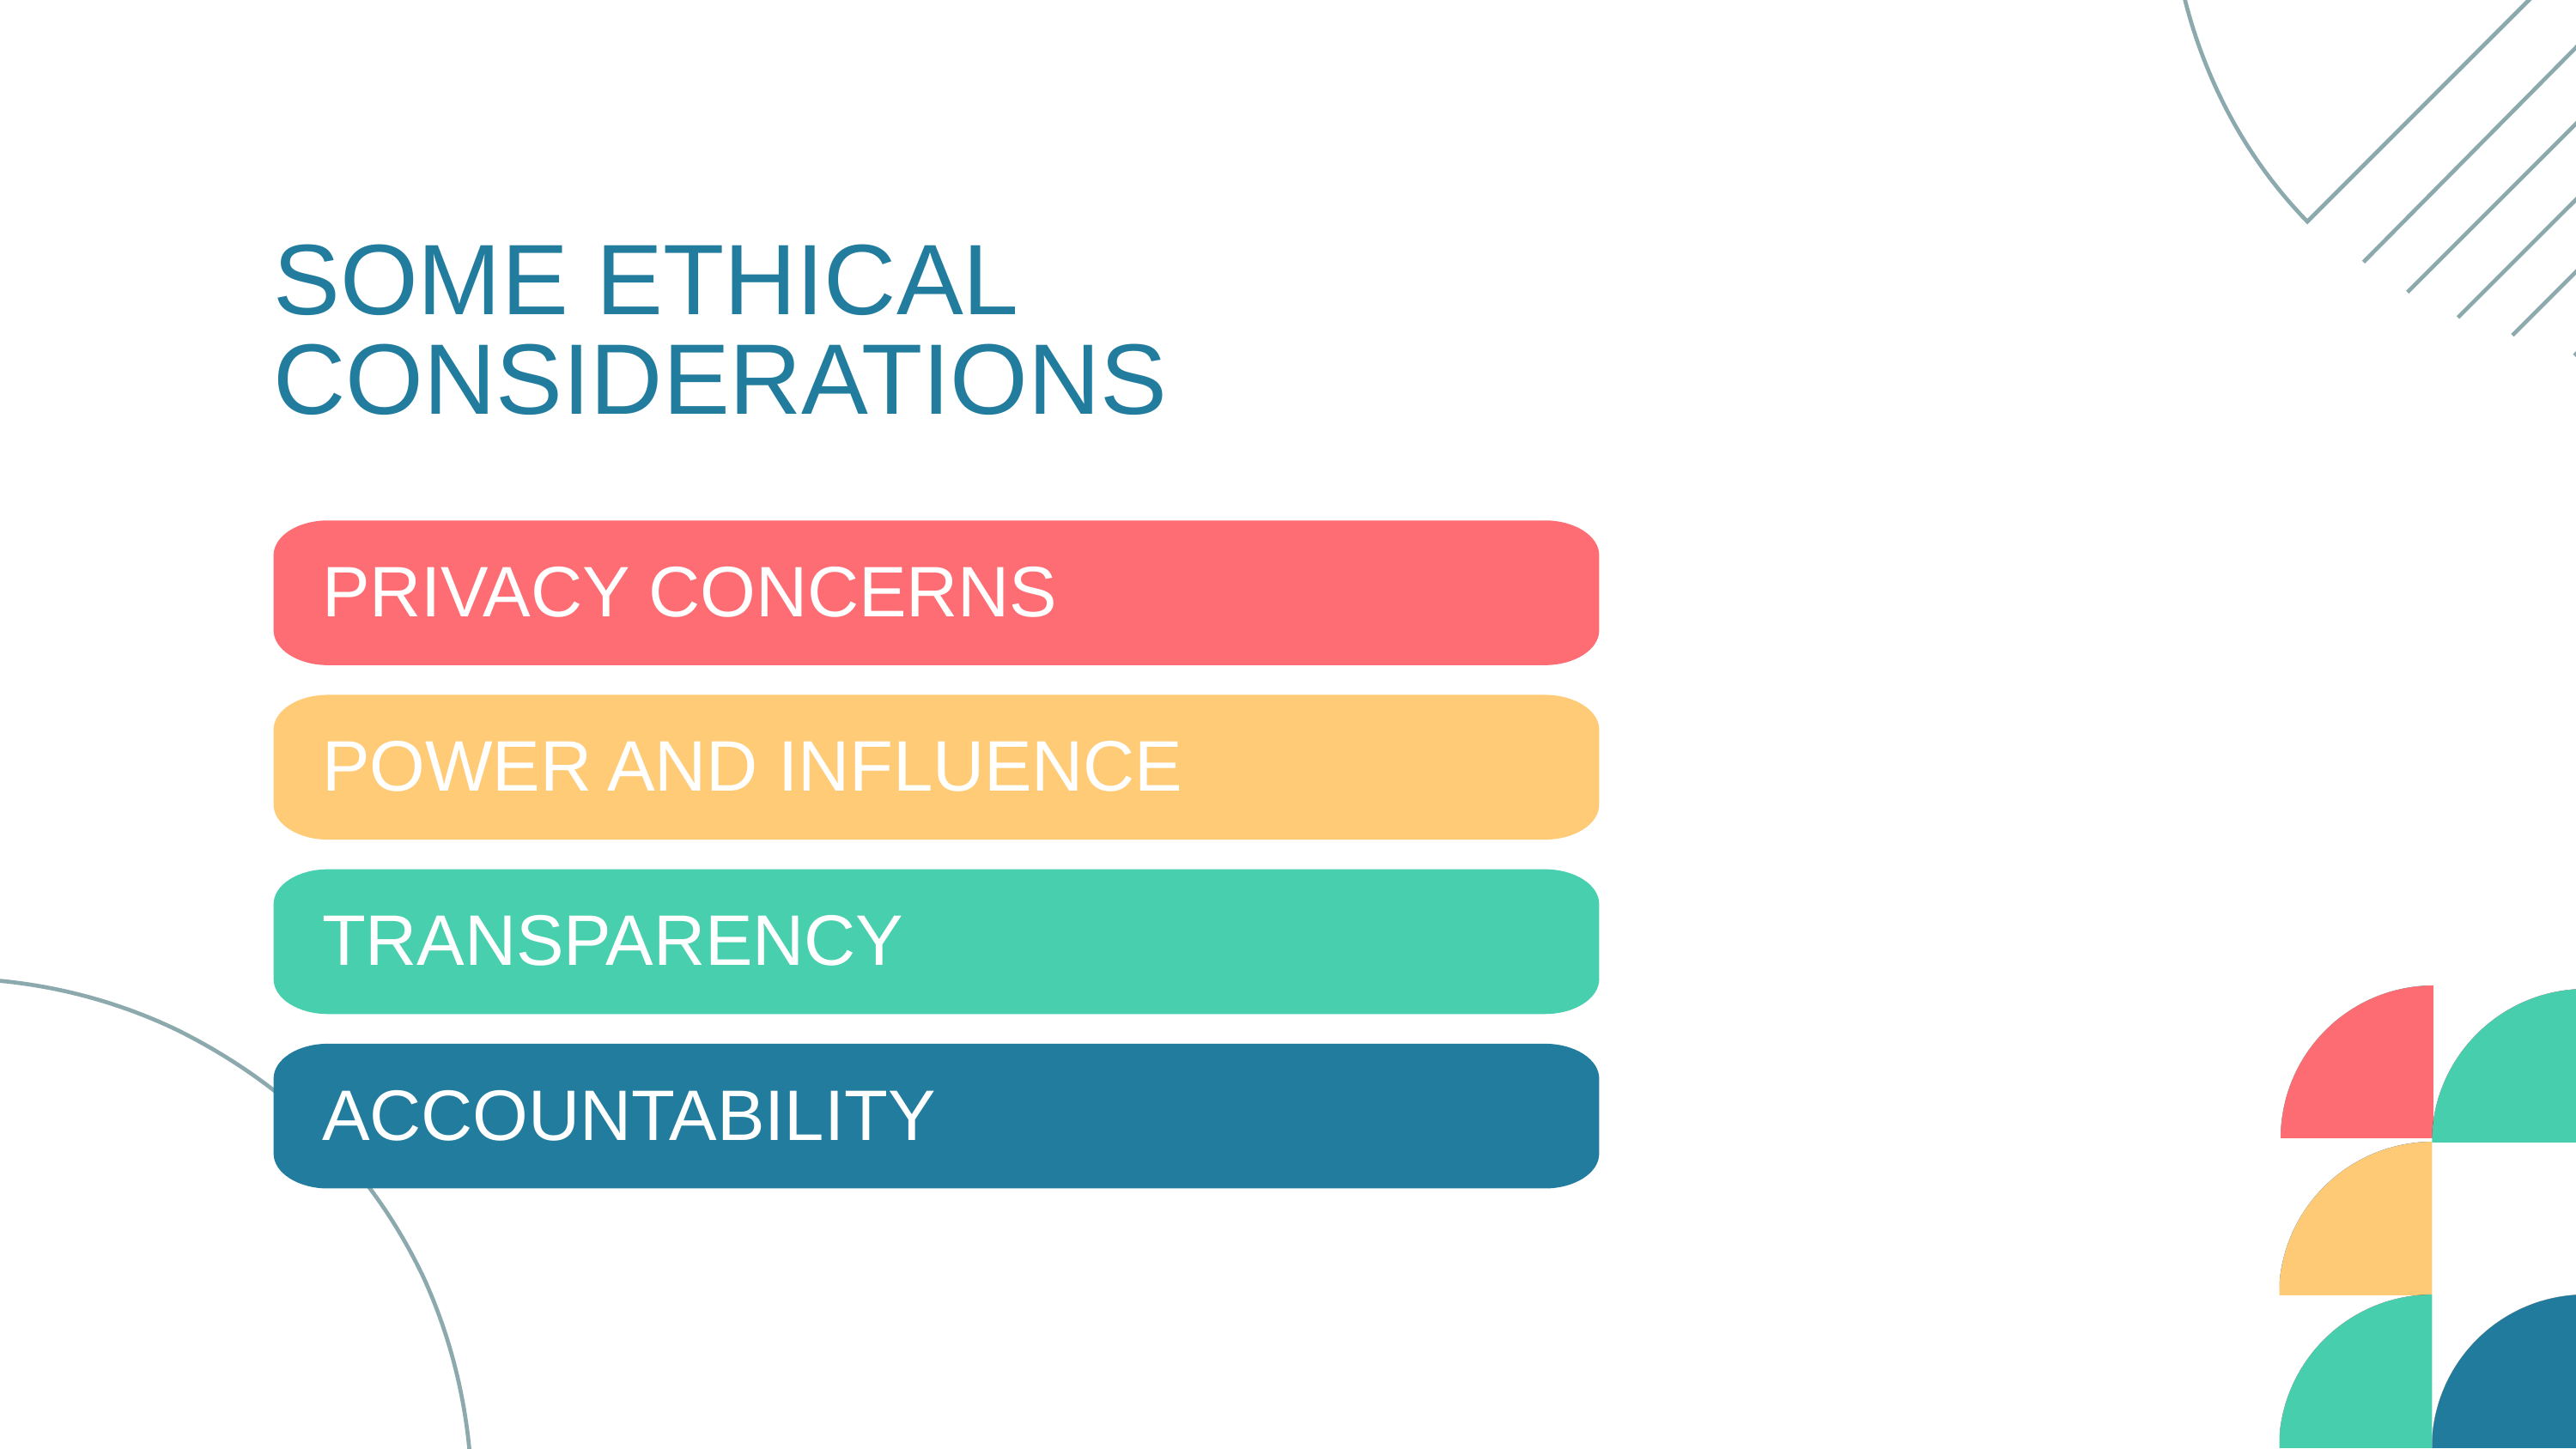

SOME ETHICAL CONSIDERATIONS

PRIVACY CONCERNS

POWER AND INFLUENCE

TRANSPARENCY

ACCOUNTABILITY